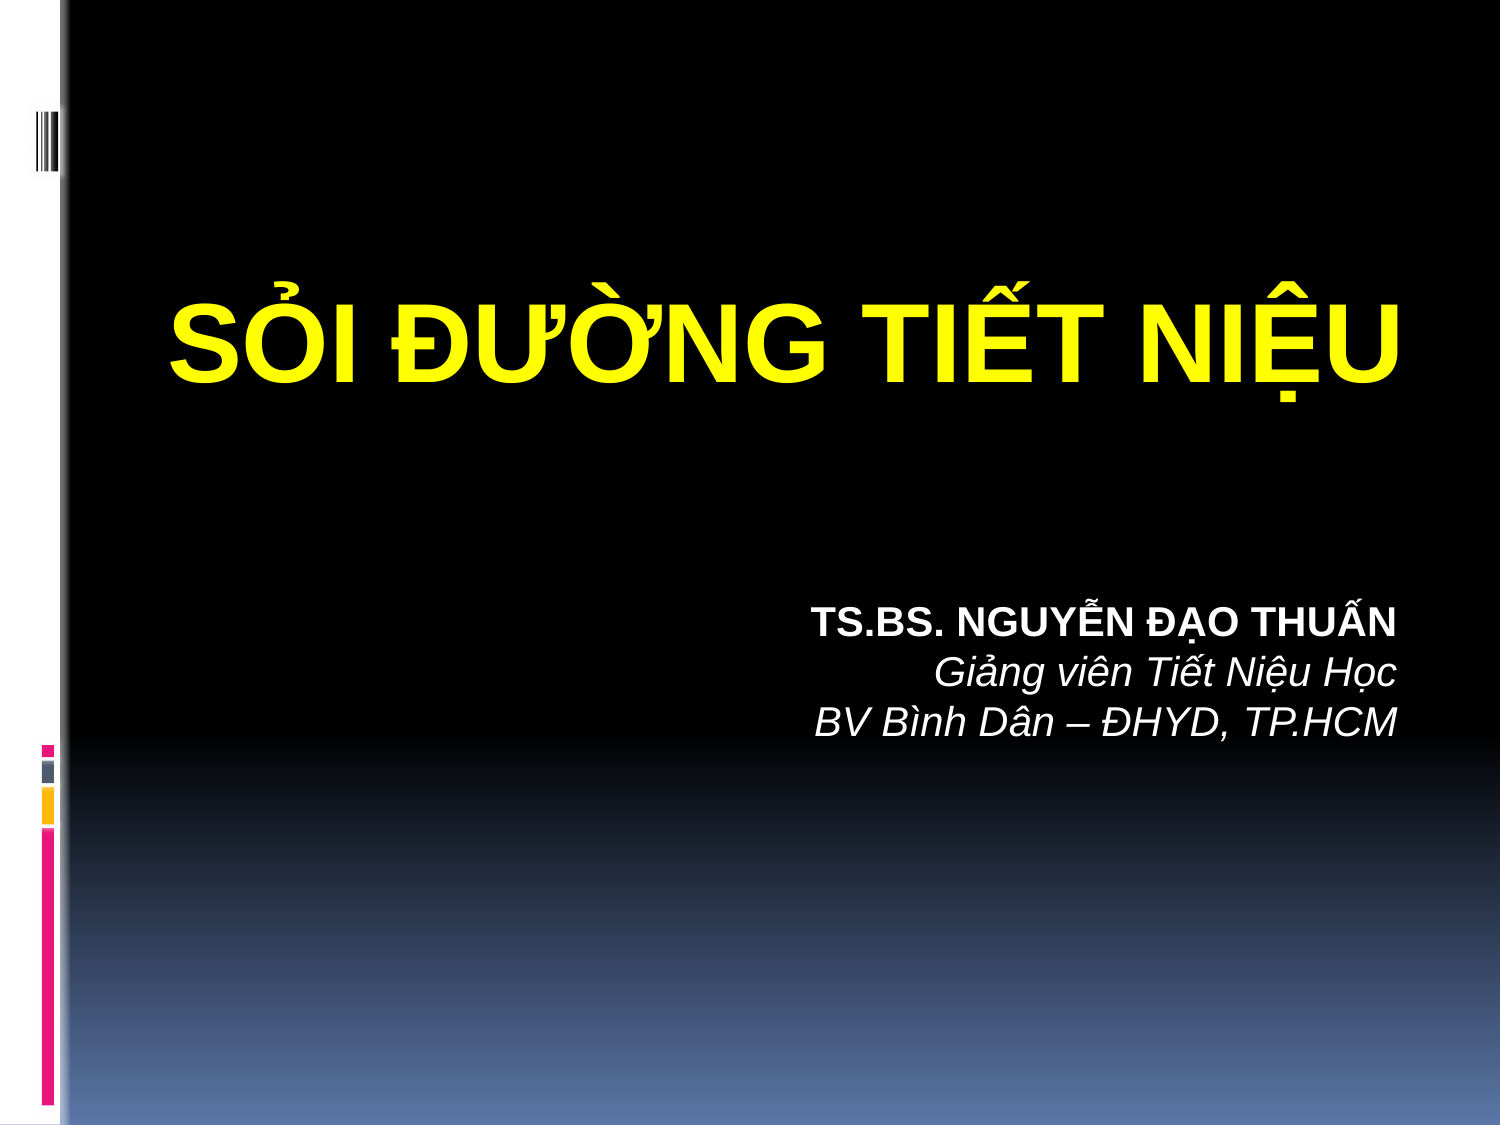

# SỎI ĐƯỜNG TIẾT NIỆU
TS.BS. NGUYỄN ĐẠO THUẤN
Giảng viên Tiết Niệu Học
BV Bình Dân – ĐHYD, TP.HCM